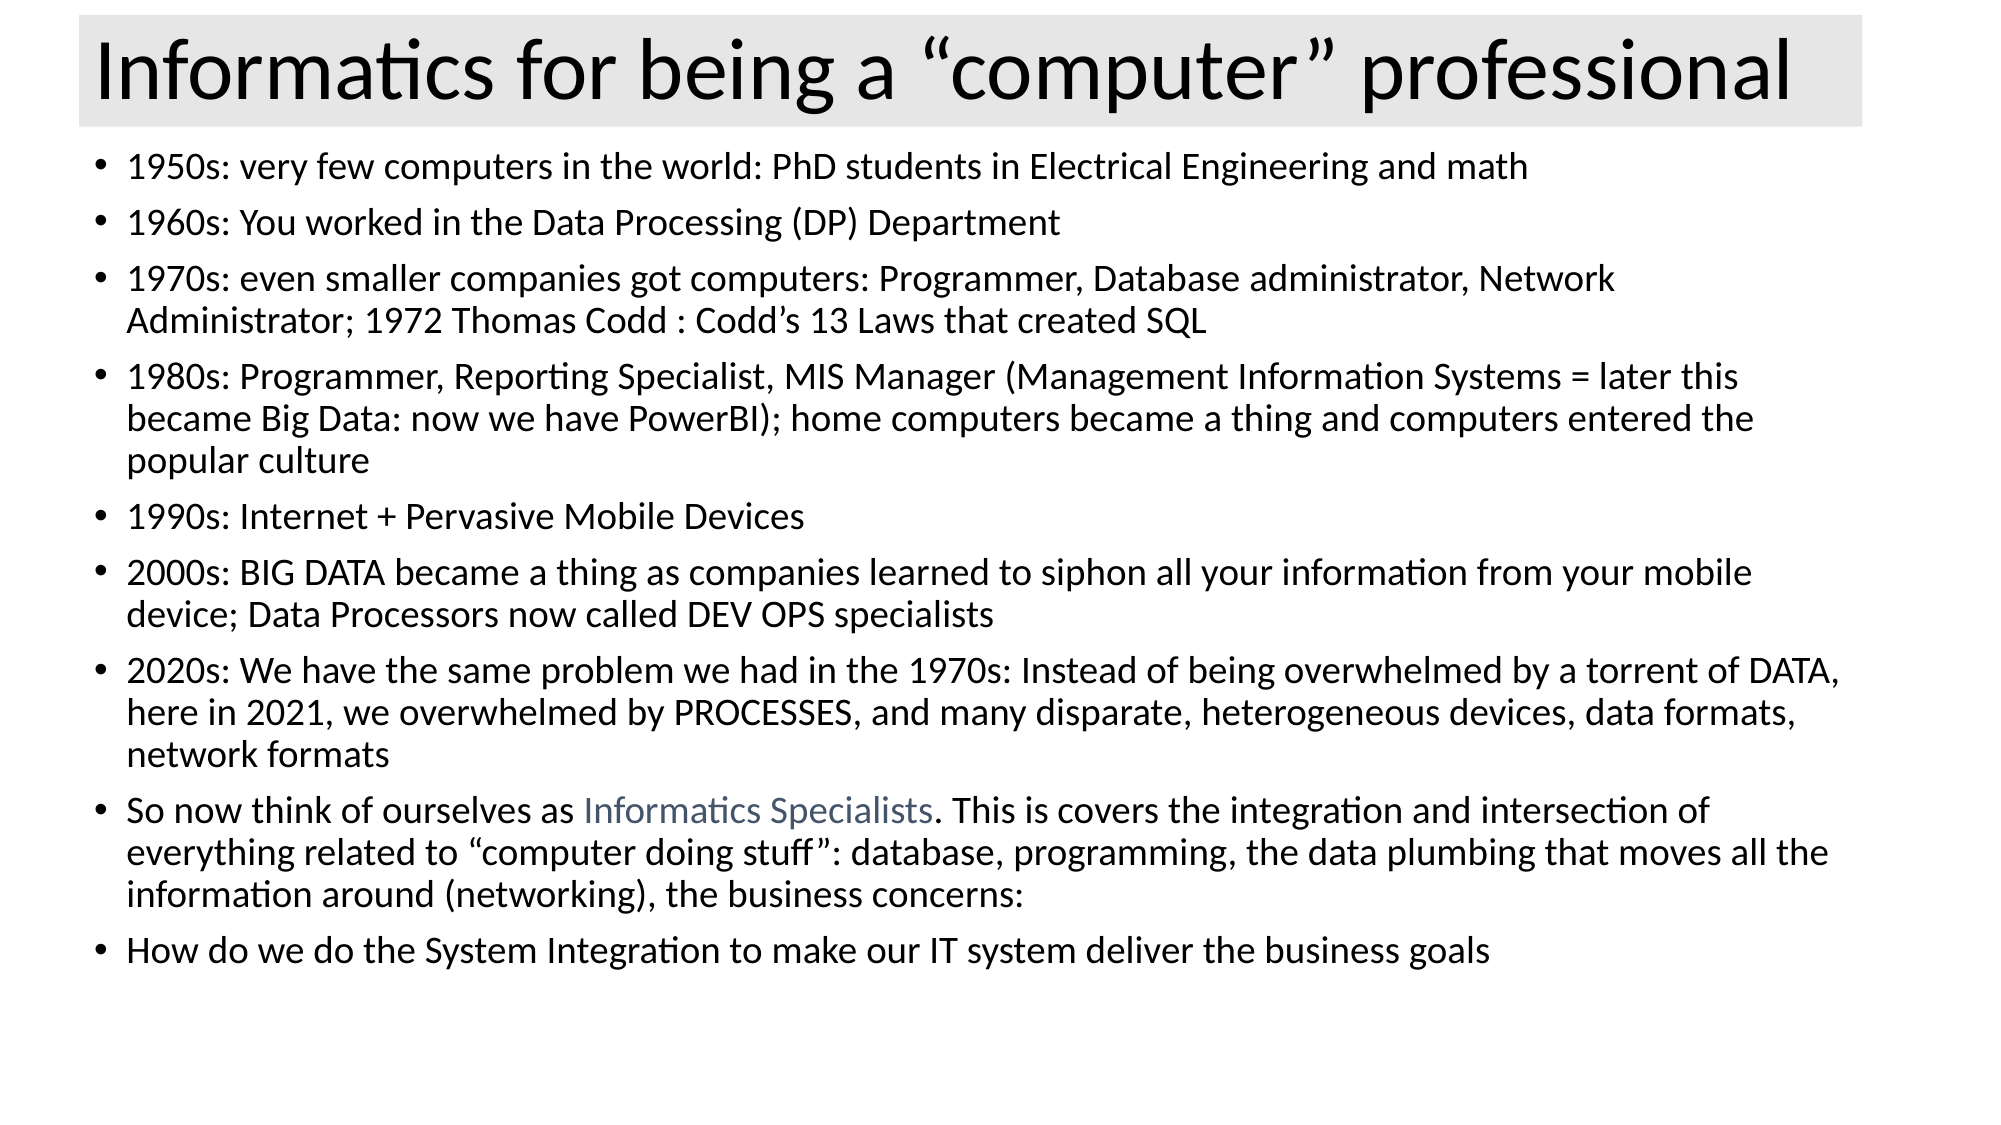

# Informatics for being a “computer” professional
1950s: very few computers in the world: PhD students in Electrical Engineering and math
1960s: You worked in the Data Processing (DP) Department
1970s: even smaller companies got computers: Programmer, Database administrator, Network Administrator; 1972 Thomas Codd : Codd’s 13 Laws that created SQL
1980s: Programmer, Reporting Specialist, MIS Manager (Management Information Systems = later this became Big Data: now we have PowerBI); home computers became a thing and computers entered the popular culture
1990s: Internet + Pervasive Mobile Devices
2000s: BIG DATA became a thing as companies learned to siphon all your information from your mobile device; Data Processors now called DEV OPS specialists
2020s: We have the same problem we had in the 1970s: Instead of being overwhelmed by a torrent of DATA, here in 2021, we overwhelmed by PROCESSES, and many disparate, heterogeneous devices, data formats, network formats
So now think of ourselves as Informatics Specialists. This is covers the integration and intersection of everything related to “computer doing stuff”: database, programming, the data plumbing that moves all the information around (networking), the business concerns:
How do we do the System Integration to make our IT system deliver the business goals